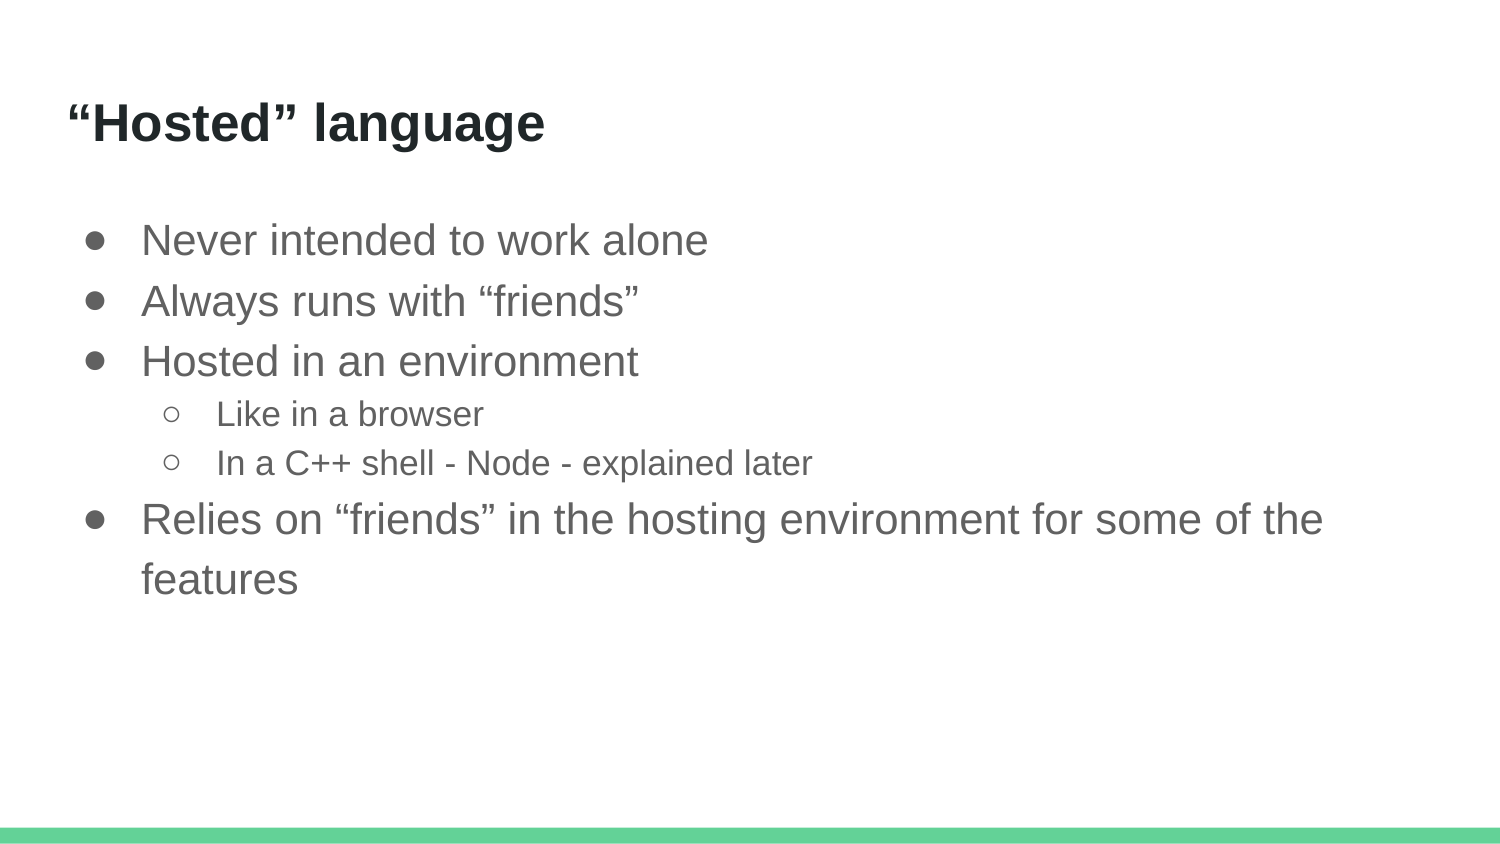

# “Hosted” language
Never intended to work alone
Always runs with “friends”
Hosted in an environment
Like in a browser
In a C++ shell - Node - explained later
Relies on “friends” in the hosting environment for some of the features